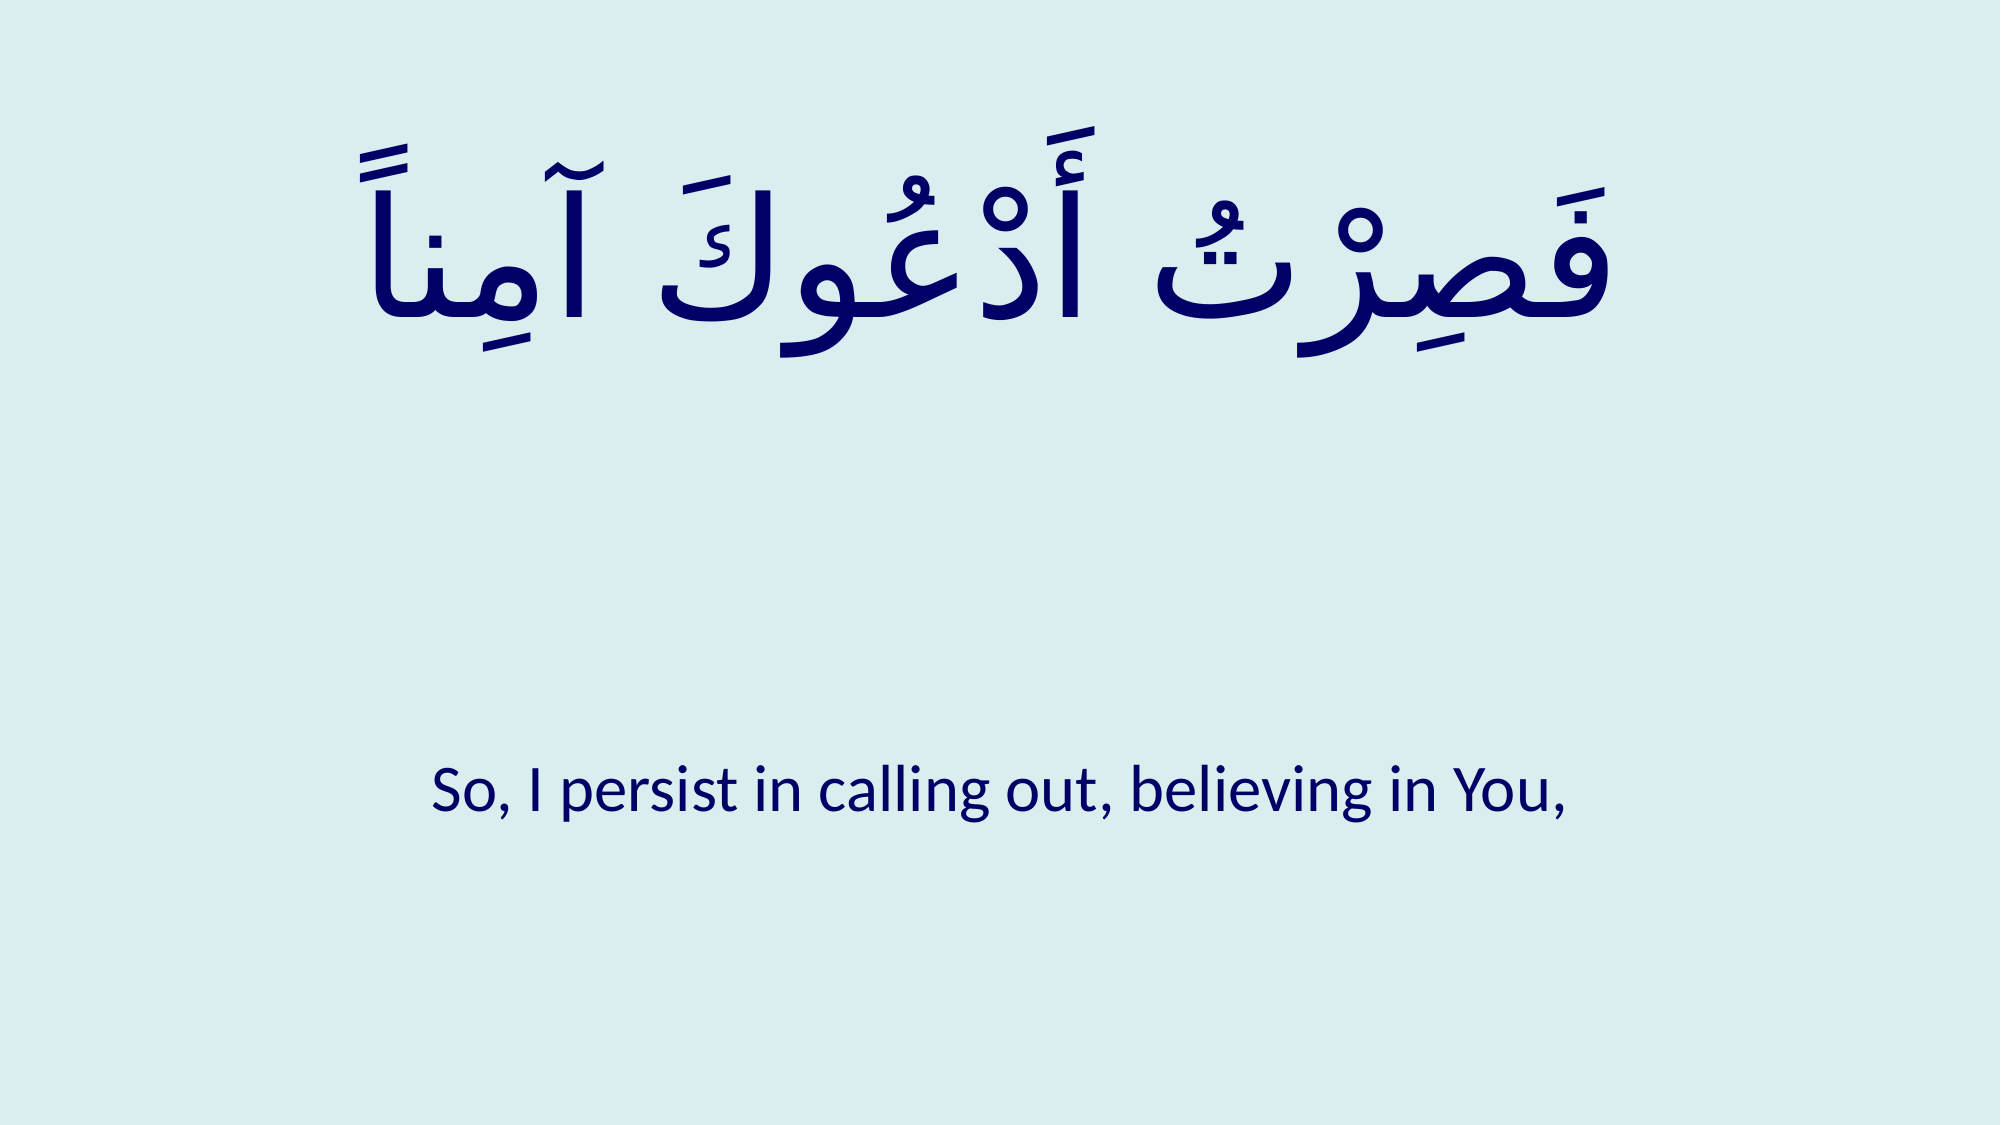

# فَصِرْتُ أَدْعُوكَ آمِناً
So, I persist in calling out, believing in You,